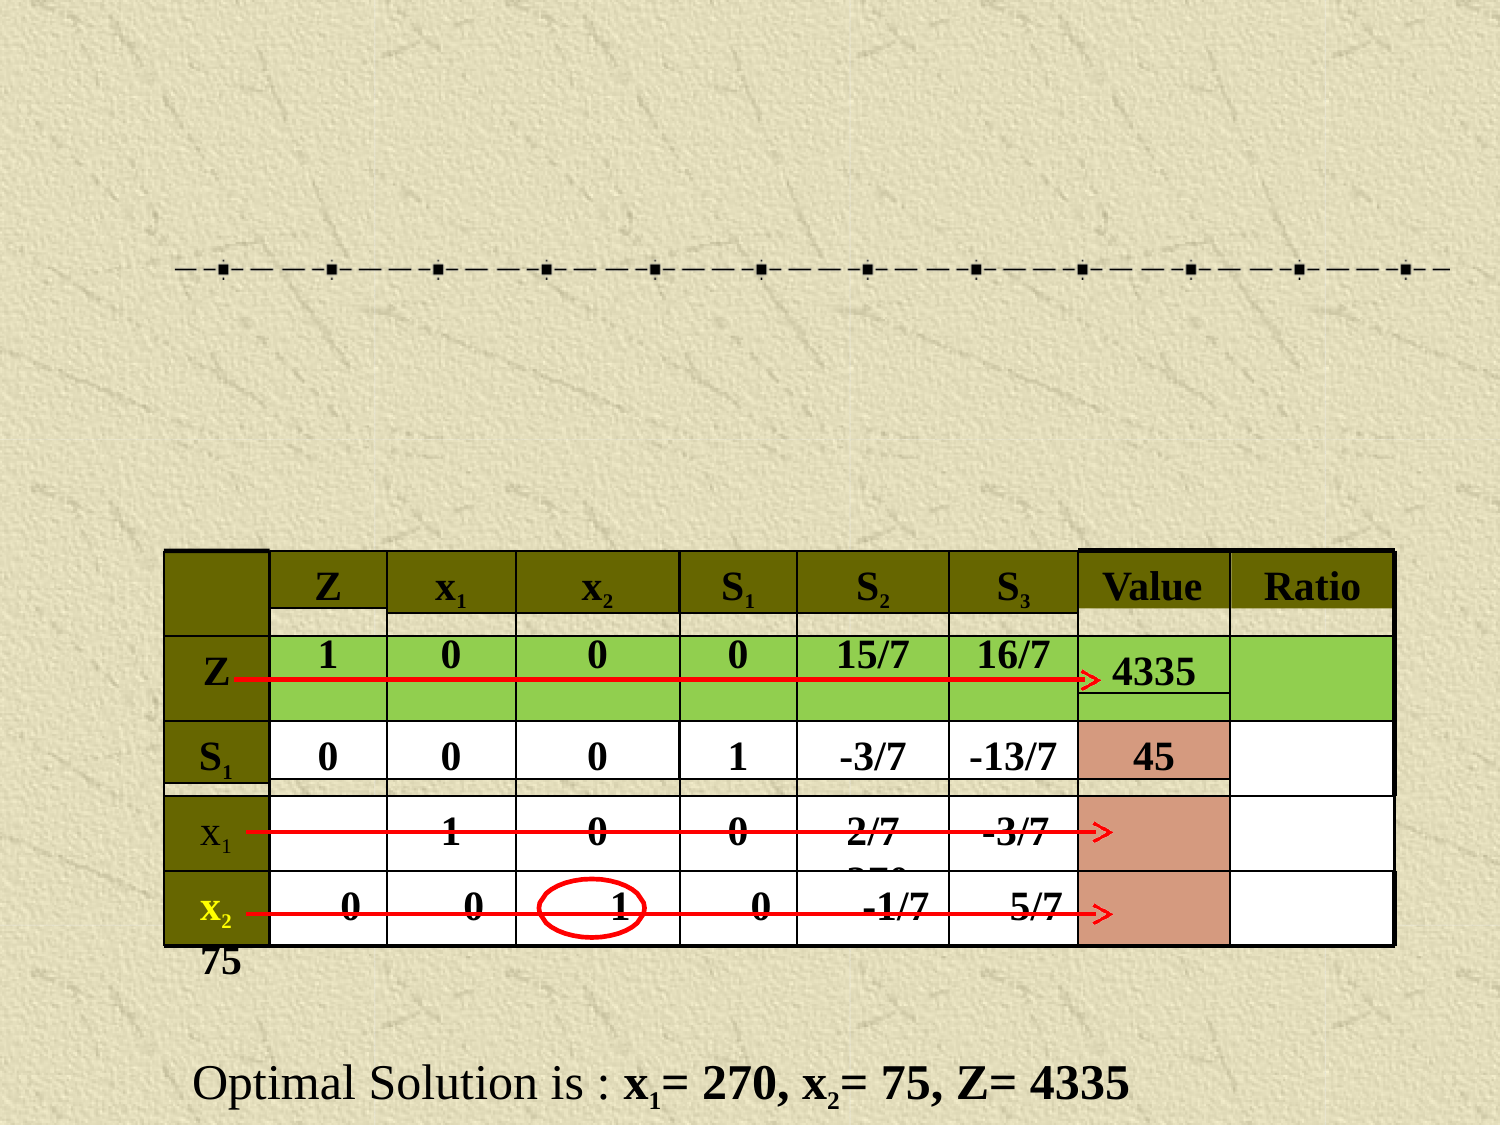

Z

x1

x2

S1

S2

S3

Value
Ratio

4335

1
0
0
0
15/7
16/7
Z

S1

0
0
0
1
-3/7
-13/7
45

x1	0
1
0
0
2/7	-3/7	270

x2	0	0	1	0	-1/7	5/7	75

Optimal Solution is : x1= 270, x2= 75, Z= 4335